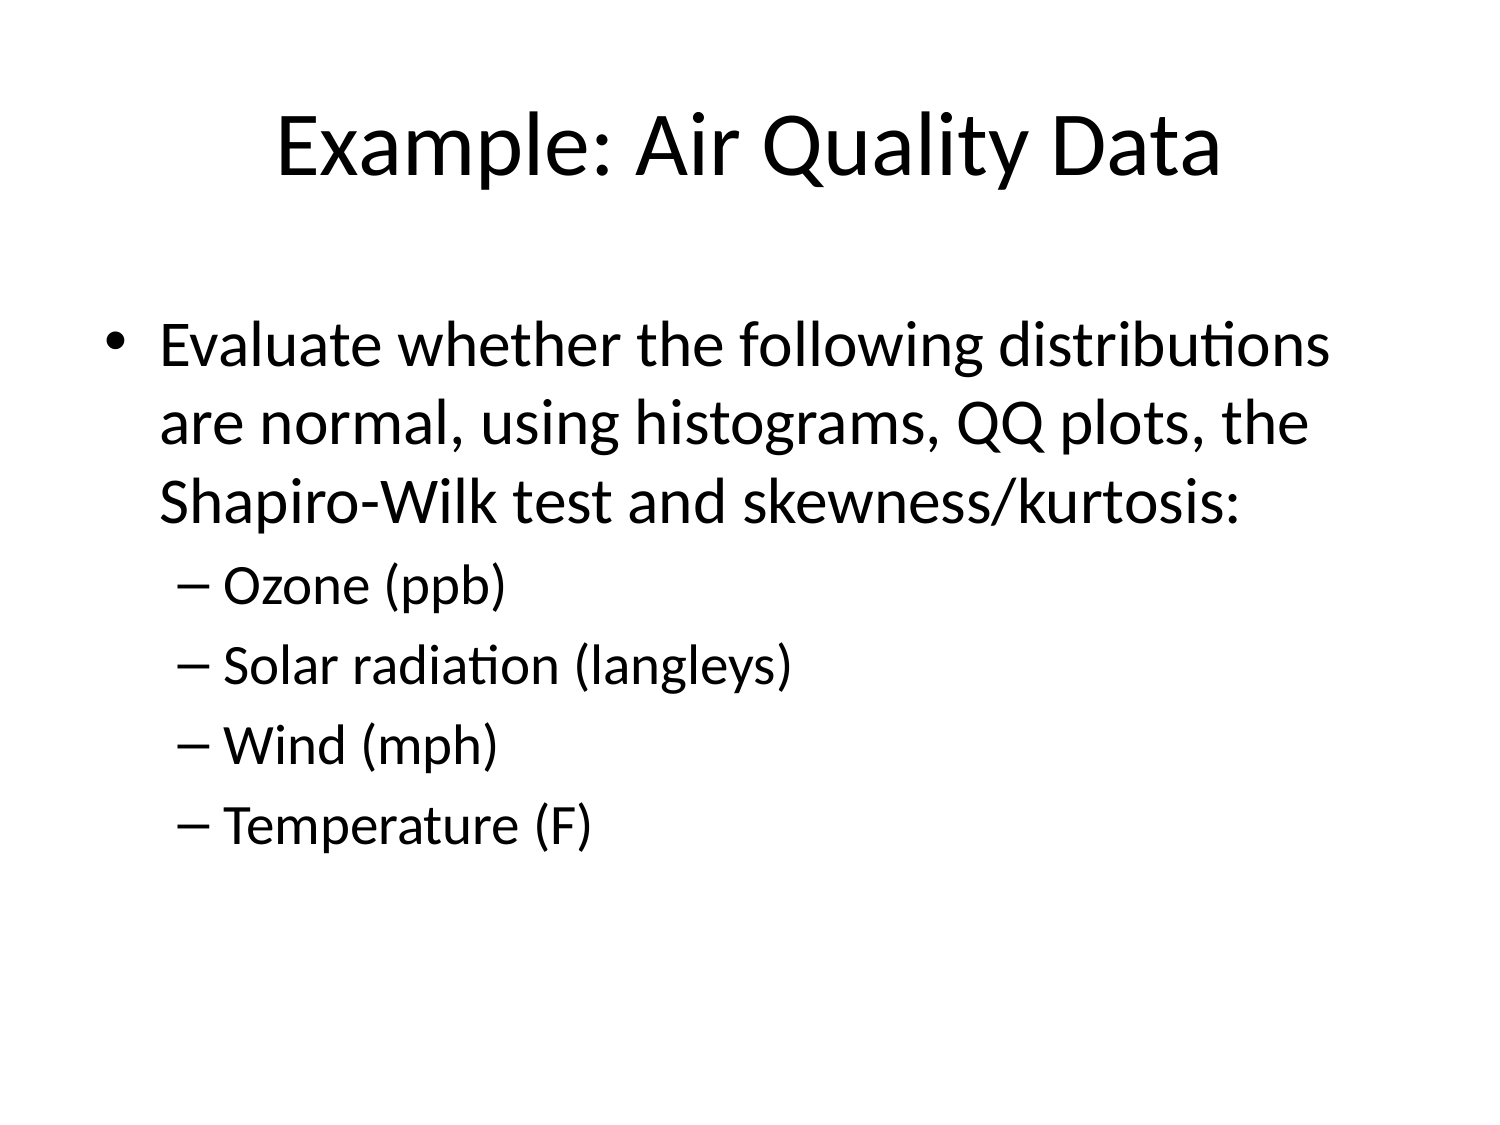

# Example: Air Quality Data

Evaluate whether the following distributions are normal, using histograms, QQ plots, the Shapiro-Wilk test and skewness/kurtosis:
Ozone (ppb)
Solar radiation (langleys)
Wind (mph)
Temperature (F)